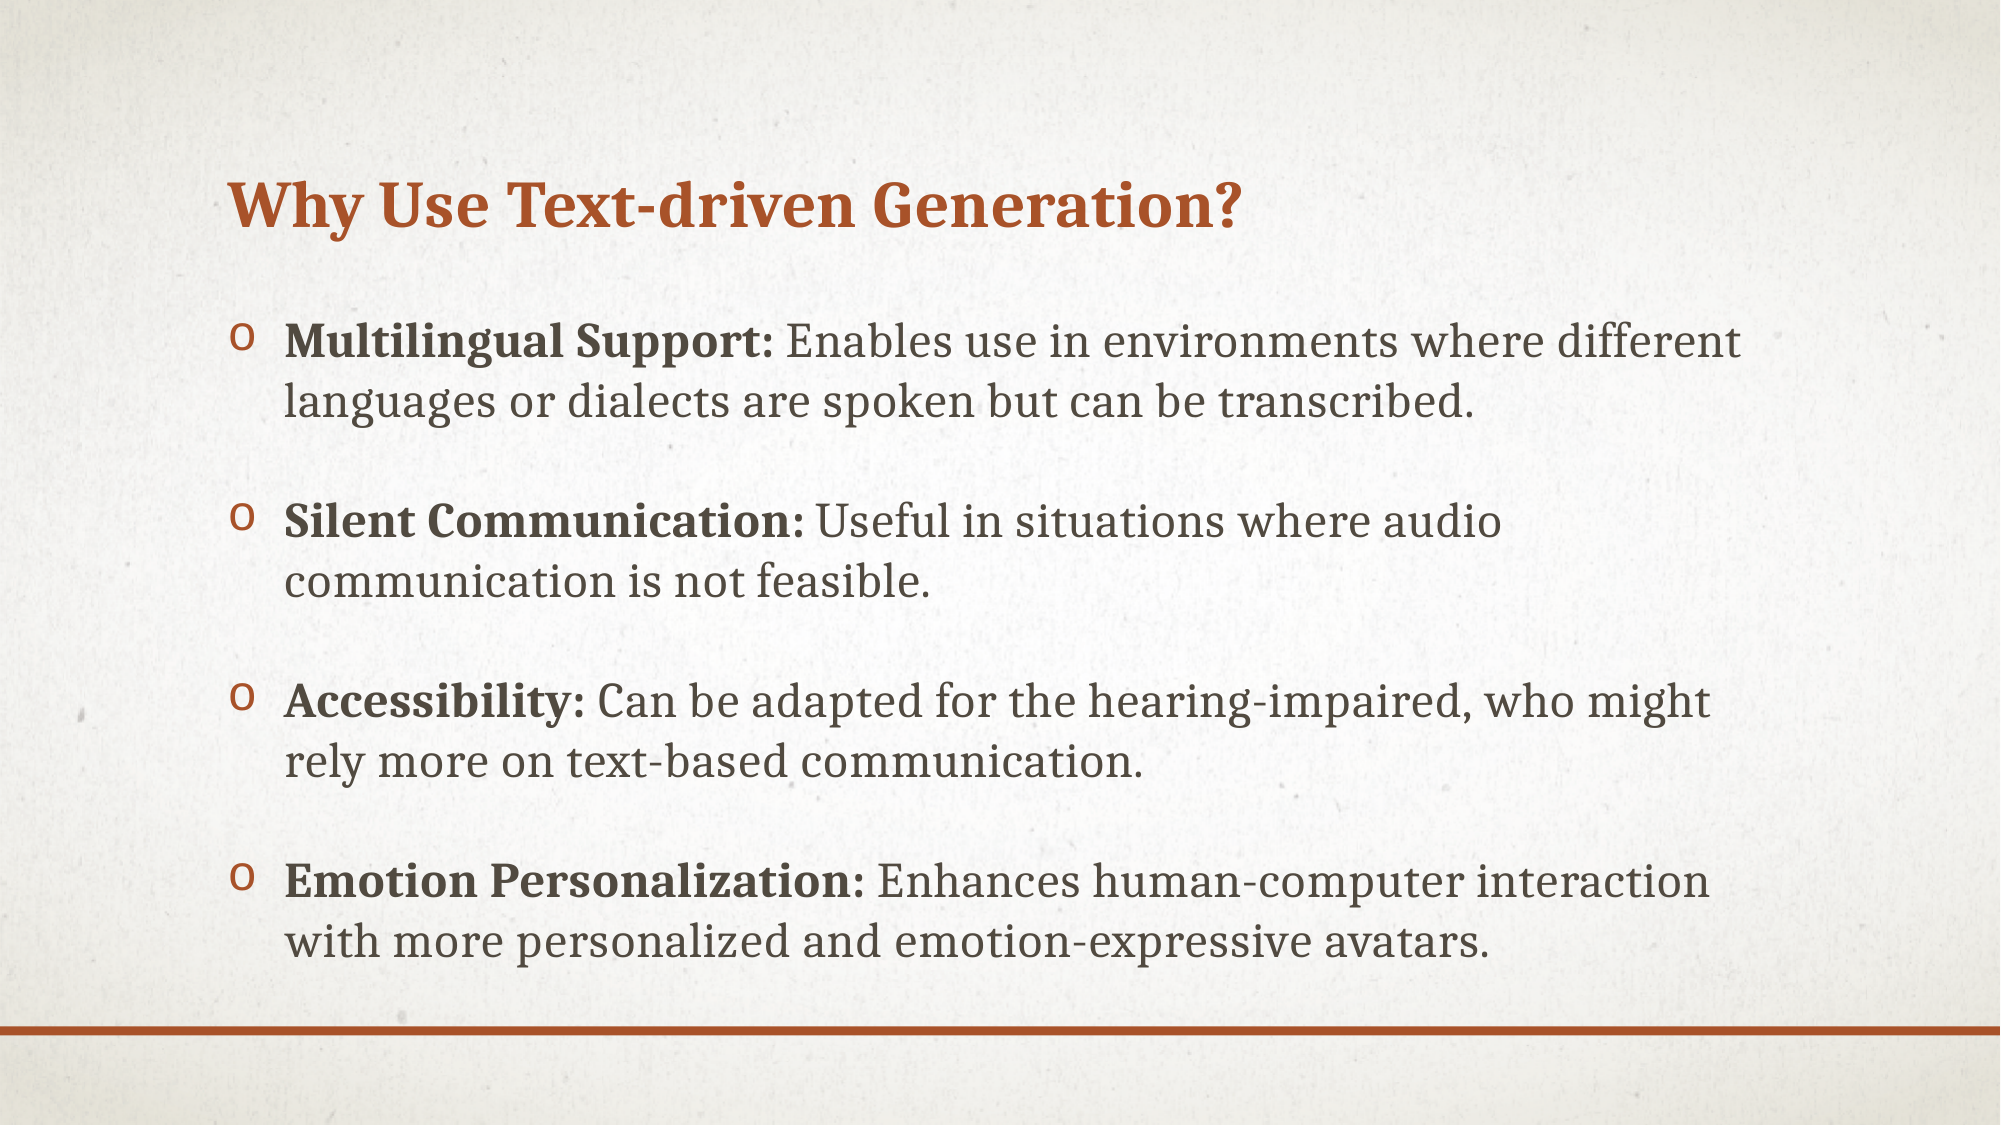

# Why Use Text-driven Generation?
Multilingual Support: Enables use in environments where different languages or dialects are spoken but can be transcribed.

Silent Communication: Useful in situations where audio communication is not feasible.

Accessibility: Can be adapted for the hearing-impaired, who might rely more on text-based communication.

Emotion Personalization: Enhances human-computer interaction with more personalized and emotion-expressive avatars.